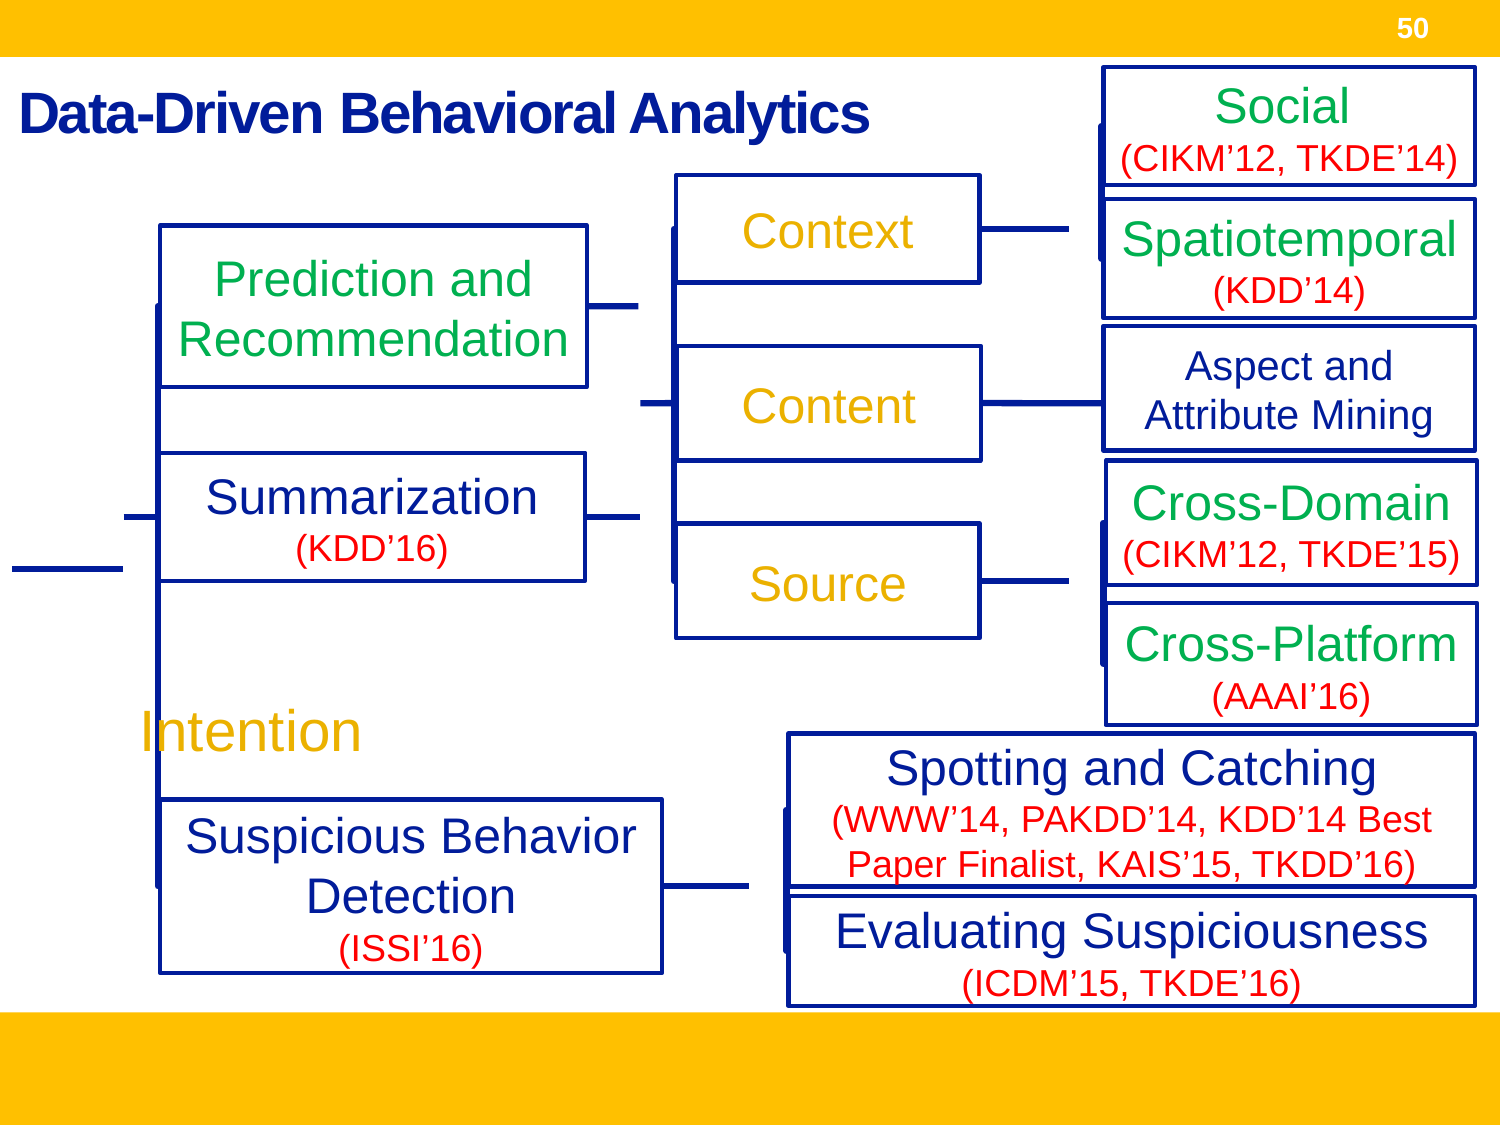

50
# Data-Driven Behavioral Analytics
Social
(CIKM’12, TKDE’14)
Context
Spatiotemporal
(KDD’14)
Prediction and Recommendation
Aspect and Attribute Mining
Content
Summarization
(KDD’16)
Cross-Domain
(CIKM’12, TKDE’15)
Source
Cross-Platform
(AAAI’16)
Intention
Spotting and Catching
(WWW’14, PAKDD’14, KDD’14 Best Paper Finalist, KAIS’15, TKDD’16)
Suspicious Behavior Detection
(ISSI’16)
Evaluating Suspiciousness
(ICDM’15, TKDE’16)